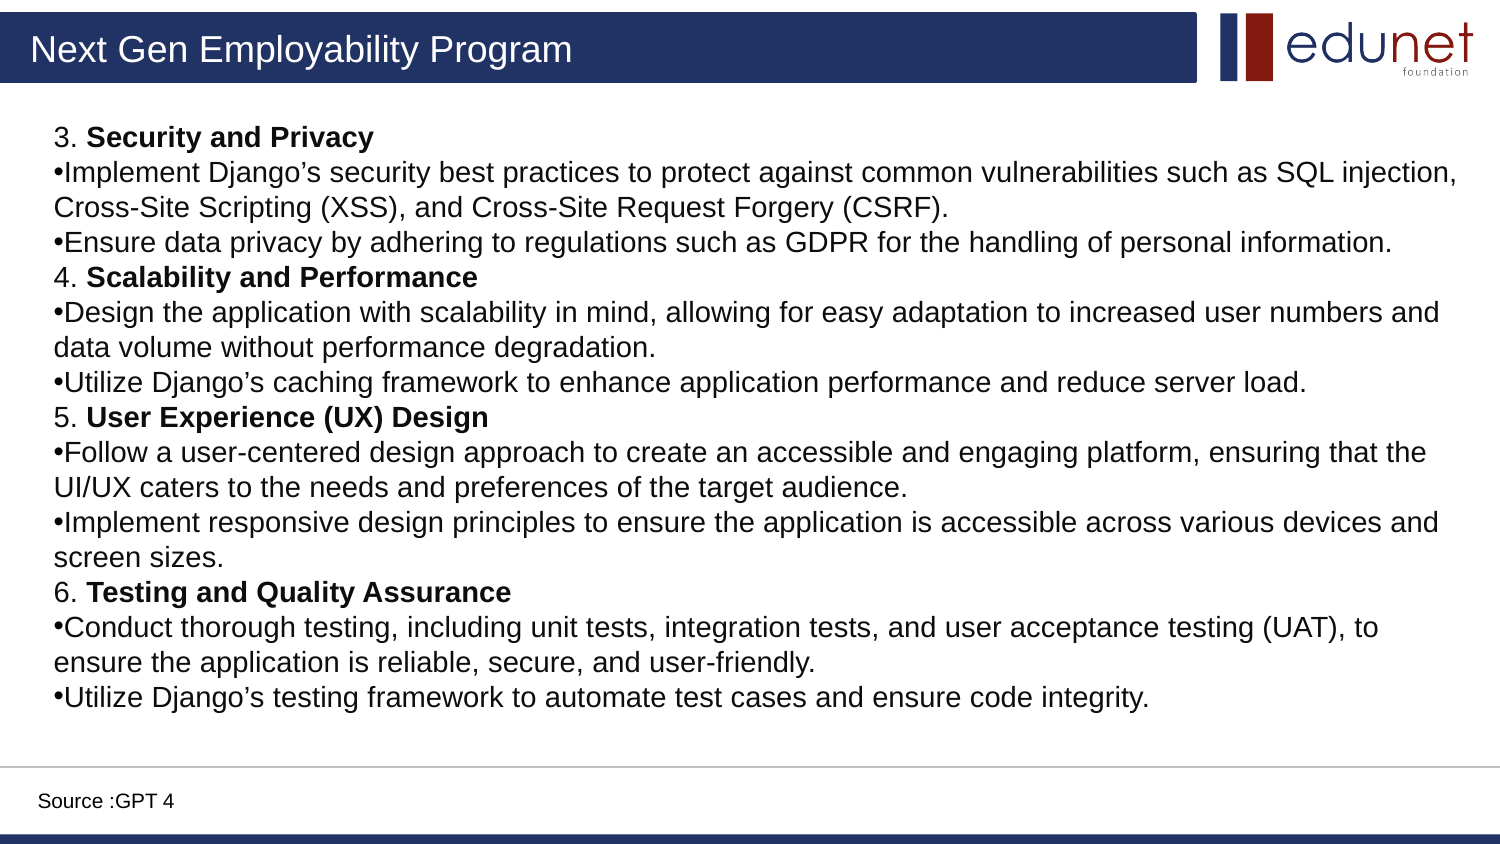

3. Security and Privacy
Implement Django’s security best practices to protect against common vulnerabilities such as SQL injection, Cross-Site Scripting (XSS), and Cross-Site Request Forgery (CSRF).
Ensure data privacy by adhering to regulations such as GDPR for the handling of personal information.
4. Scalability and Performance
Design the application with scalability in mind, allowing for easy adaptation to increased user numbers and data volume without performance degradation.
Utilize Django’s caching framework to enhance application performance and reduce server load.
5. User Experience (UX) Design
Follow a user-centered design approach to create an accessible and engaging platform, ensuring that the UI/UX caters to the needs and preferences of the target audience.
Implement responsive design principles to ensure the application is accessible across various devices and screen sizes.
6. Testing and Quality Assurance
Conduct thorough testing, including unit tests, integration tests, and user acceptance testing (UAT), to ensure the application is reliable, secure, and user-friendly.
Utilize Django’s testing framework to automate test cases and ensure code integrity.

Source :GPT 4